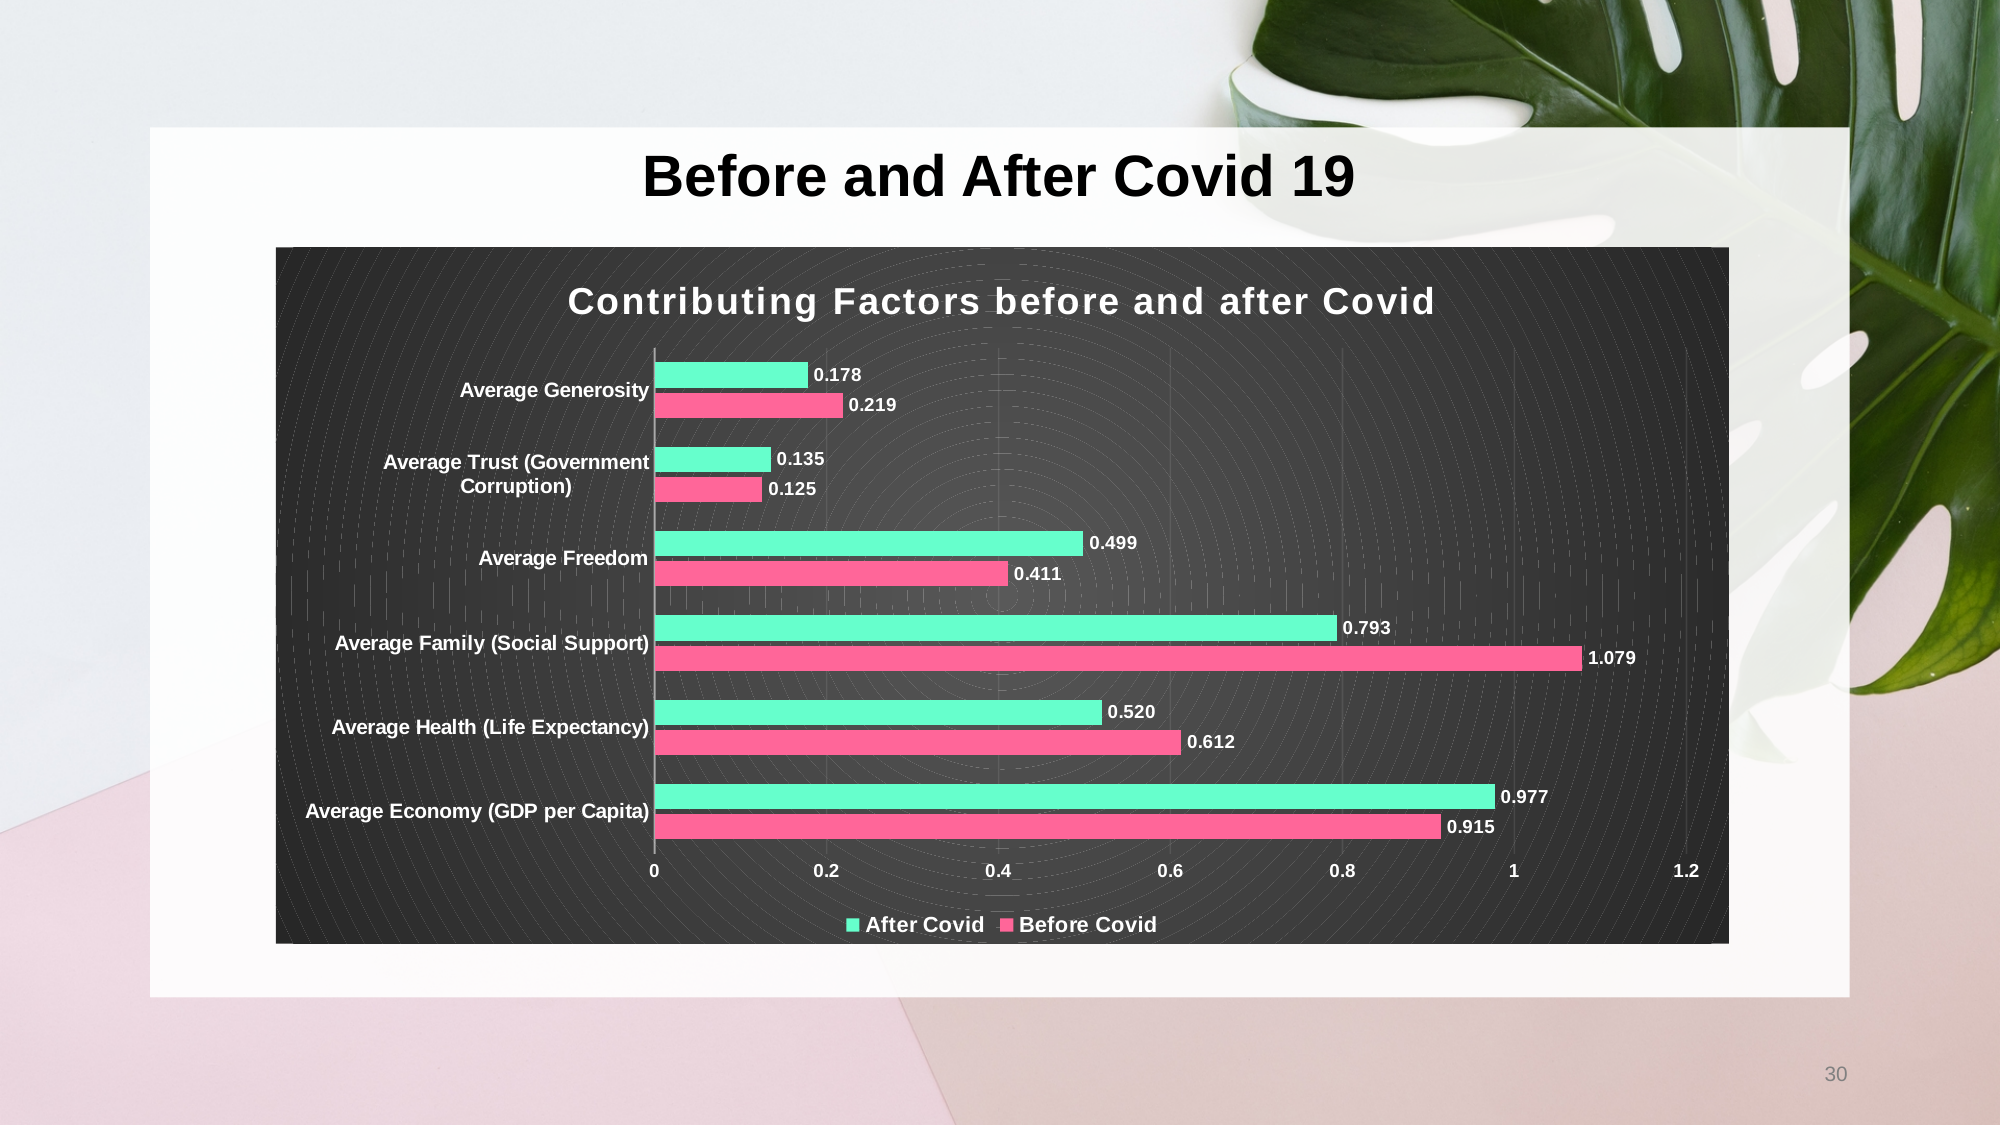

Before and After Covid 19

### Chart: Contributing Factors before and after Covid

| Category | Before Covid | After Covid |
|---|---|---|
| Average Economy (GDP per Capita) | 0.9145366597972914 | 0.977161073825504 |
| Average Health (Life Expectancy) | 0.6123418454608321 | 0.5201610738255034 |
| Average Family (Social Support) | 1.0787796687841957 | 0.7933154362416103 |
| Average Freedom | 0.41125355415243314 | 0.4987114093959734 |
| Average Trust (Government Corruption) | 0.1254356135735872 | 0.13514093959731552 |
| Average Generosity | 0.2186175519853636 | 0.17804697986577173 |
30